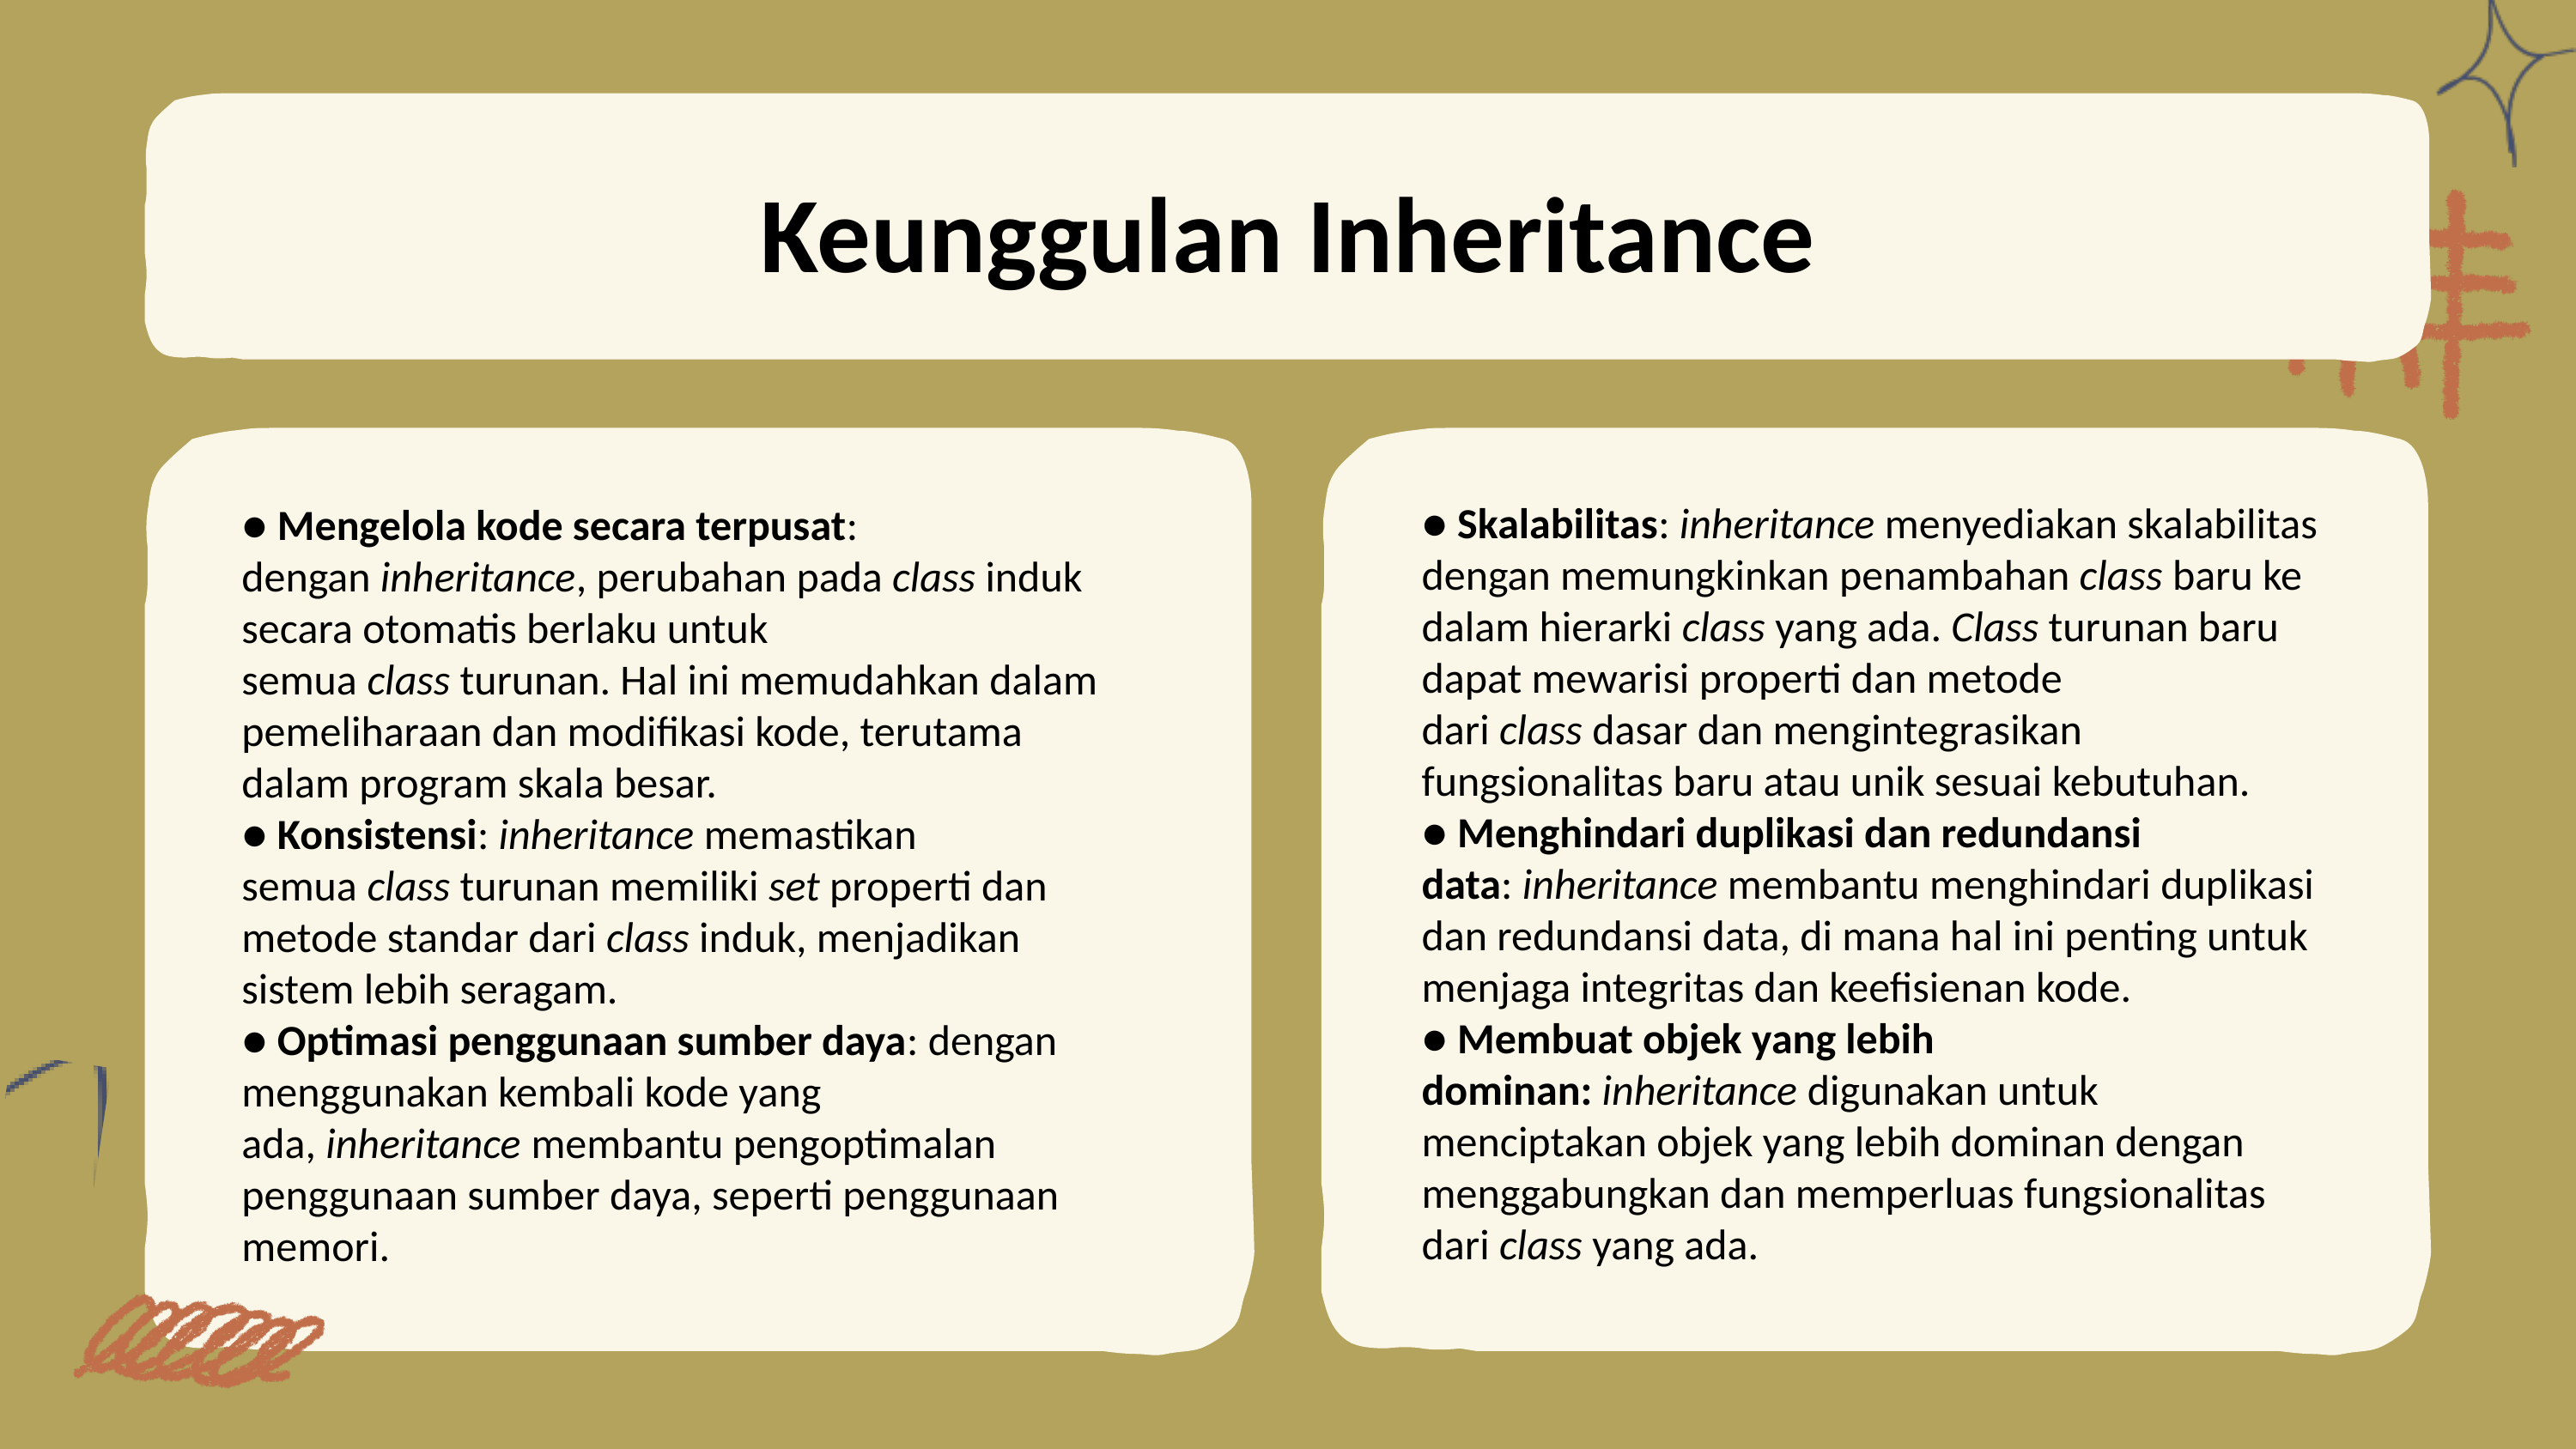

Keunggulan Inheritance

● Skalabilitas: inheritance menyediakan skalabilitas dengan memungkinkan penambahan class baru ke dalam hierarki class yang ada. Class turunan baru dapat mewarisi properti dan metode dari class dasar dan mengintegrasikan fungsionalitas baru atau unik sesuai kebutuhan.
● Menghindari duplikasi dan redundansi data: inheritance membantu menghindari duplikasi dan redundansi data, di mana hal ini penting untuk menjaga integritas dan keefisienan kode.
● Membuat objek yang lebih dominan: inheritance digunakan untuk menciptakan objek yang lebih dominan dengan menggabungkan dan memperluas fungsionalitas dari class yang ada.
● Mengelola kode secara terpusat: dengan inheritance, perubahan pada class induk secara otomatis berlaku untuk semua class turunan. Hal ini memudahkan dalam pemeliharaan dan modifikasi kode, terutama dalam program skala besar.
● Konsistensi: inheritance memastikan semua class turunan memiliki set properti dan metode standar dari class induk, menjadikan sistem lebih seragam.
● Optimasi penggunaan sumber daya: dengan menggunakan kembali kode yang ada, inheritance membantu pengoptimalan penggunaan sumber daya, seperti penggunaan memori.